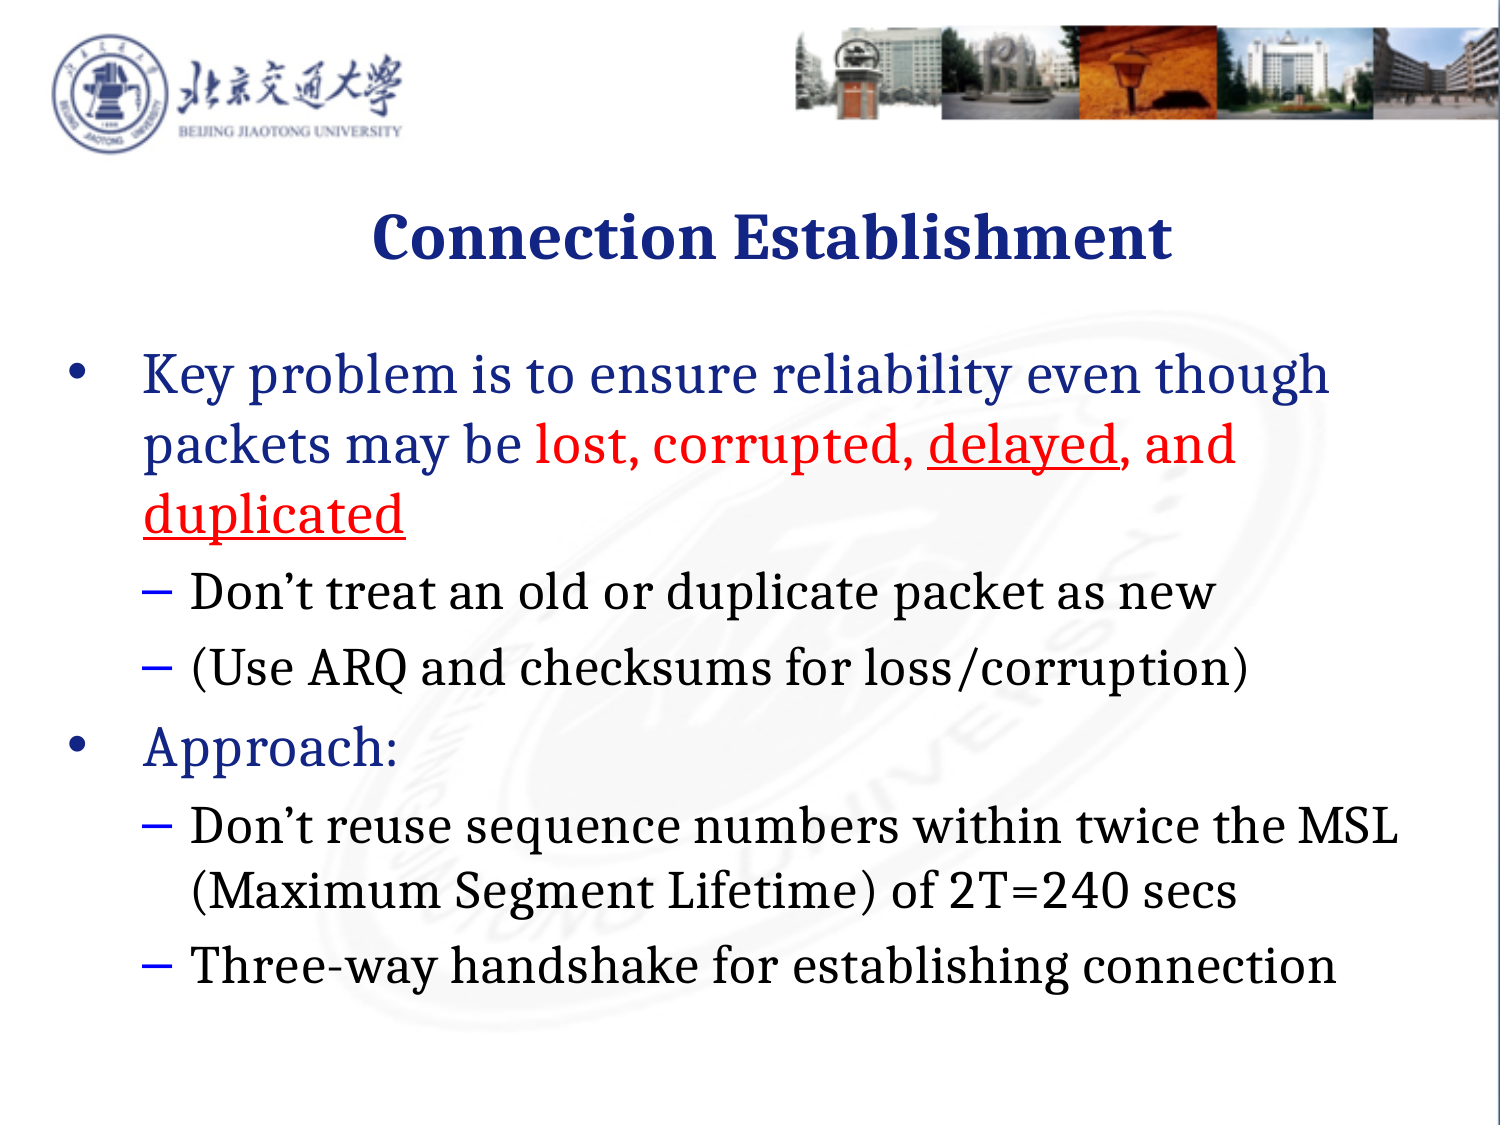

# Connection Establishment
Key problem is to ensure reliability even though packets may be lost, corrupted, delayed, and duplicated
Don’t treat an old or duplicate packet as new
(Use ARQ and checksums for loss/corruption)
Approach:
Don’t reuse sequence numbers within twice the MSL (Maximum Segment Lifetime) of 2T=240 secs
Three-way handshake for establishing connection